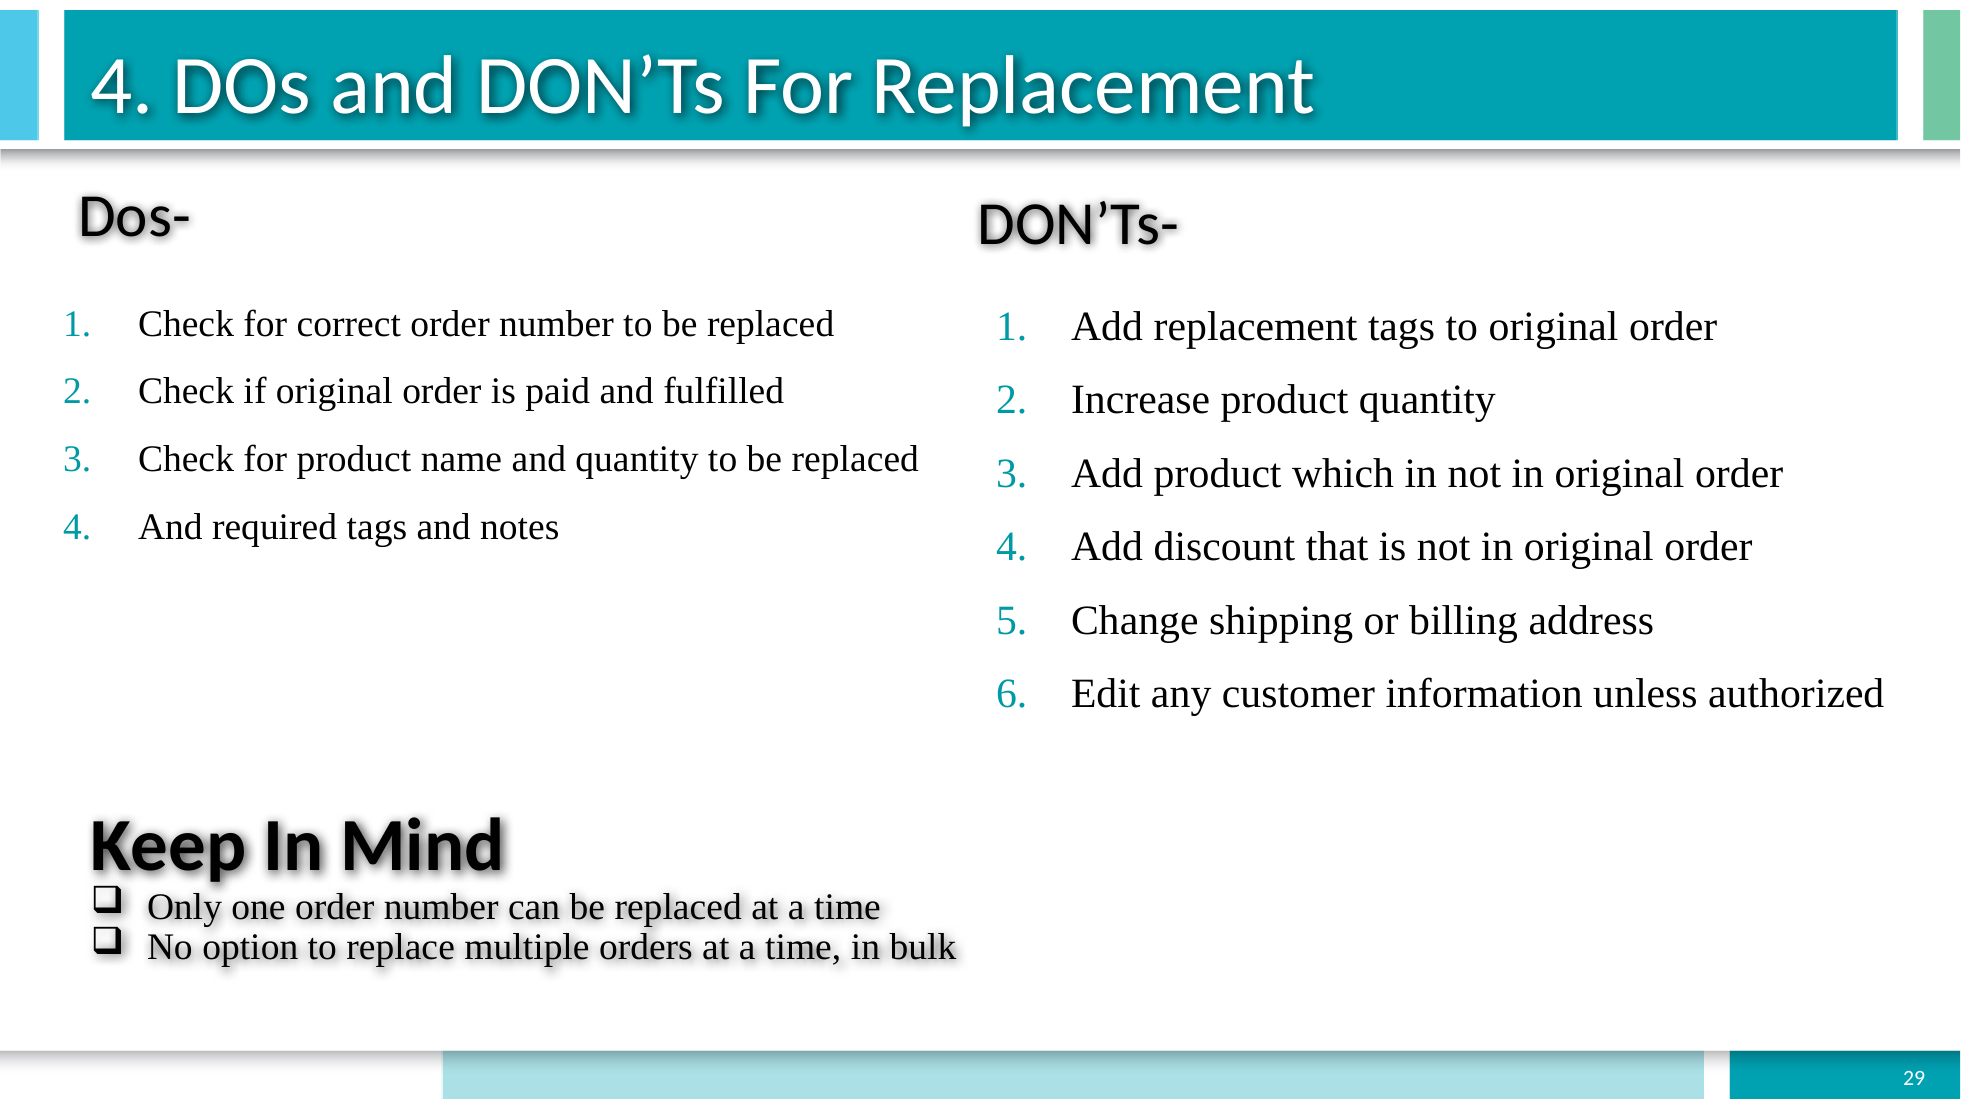

# 4. DOs and DON’Ts For Replacement
Dos-
DON’Ts-
Add replacement tags to original order
Increase product quantity
Add product which in not in original order
Add discount that is not in original order
Change shipping or billing address
Edit any customer information unless authorized
Check for correct order number to be replaced
Check if original order is paid and fulfilled
Check for product name and quantity to be replaced
And required tags and notes
Keep In Mind
Only one order number can be replaced at a time
No option to replace multiple orders at a time, in bulk